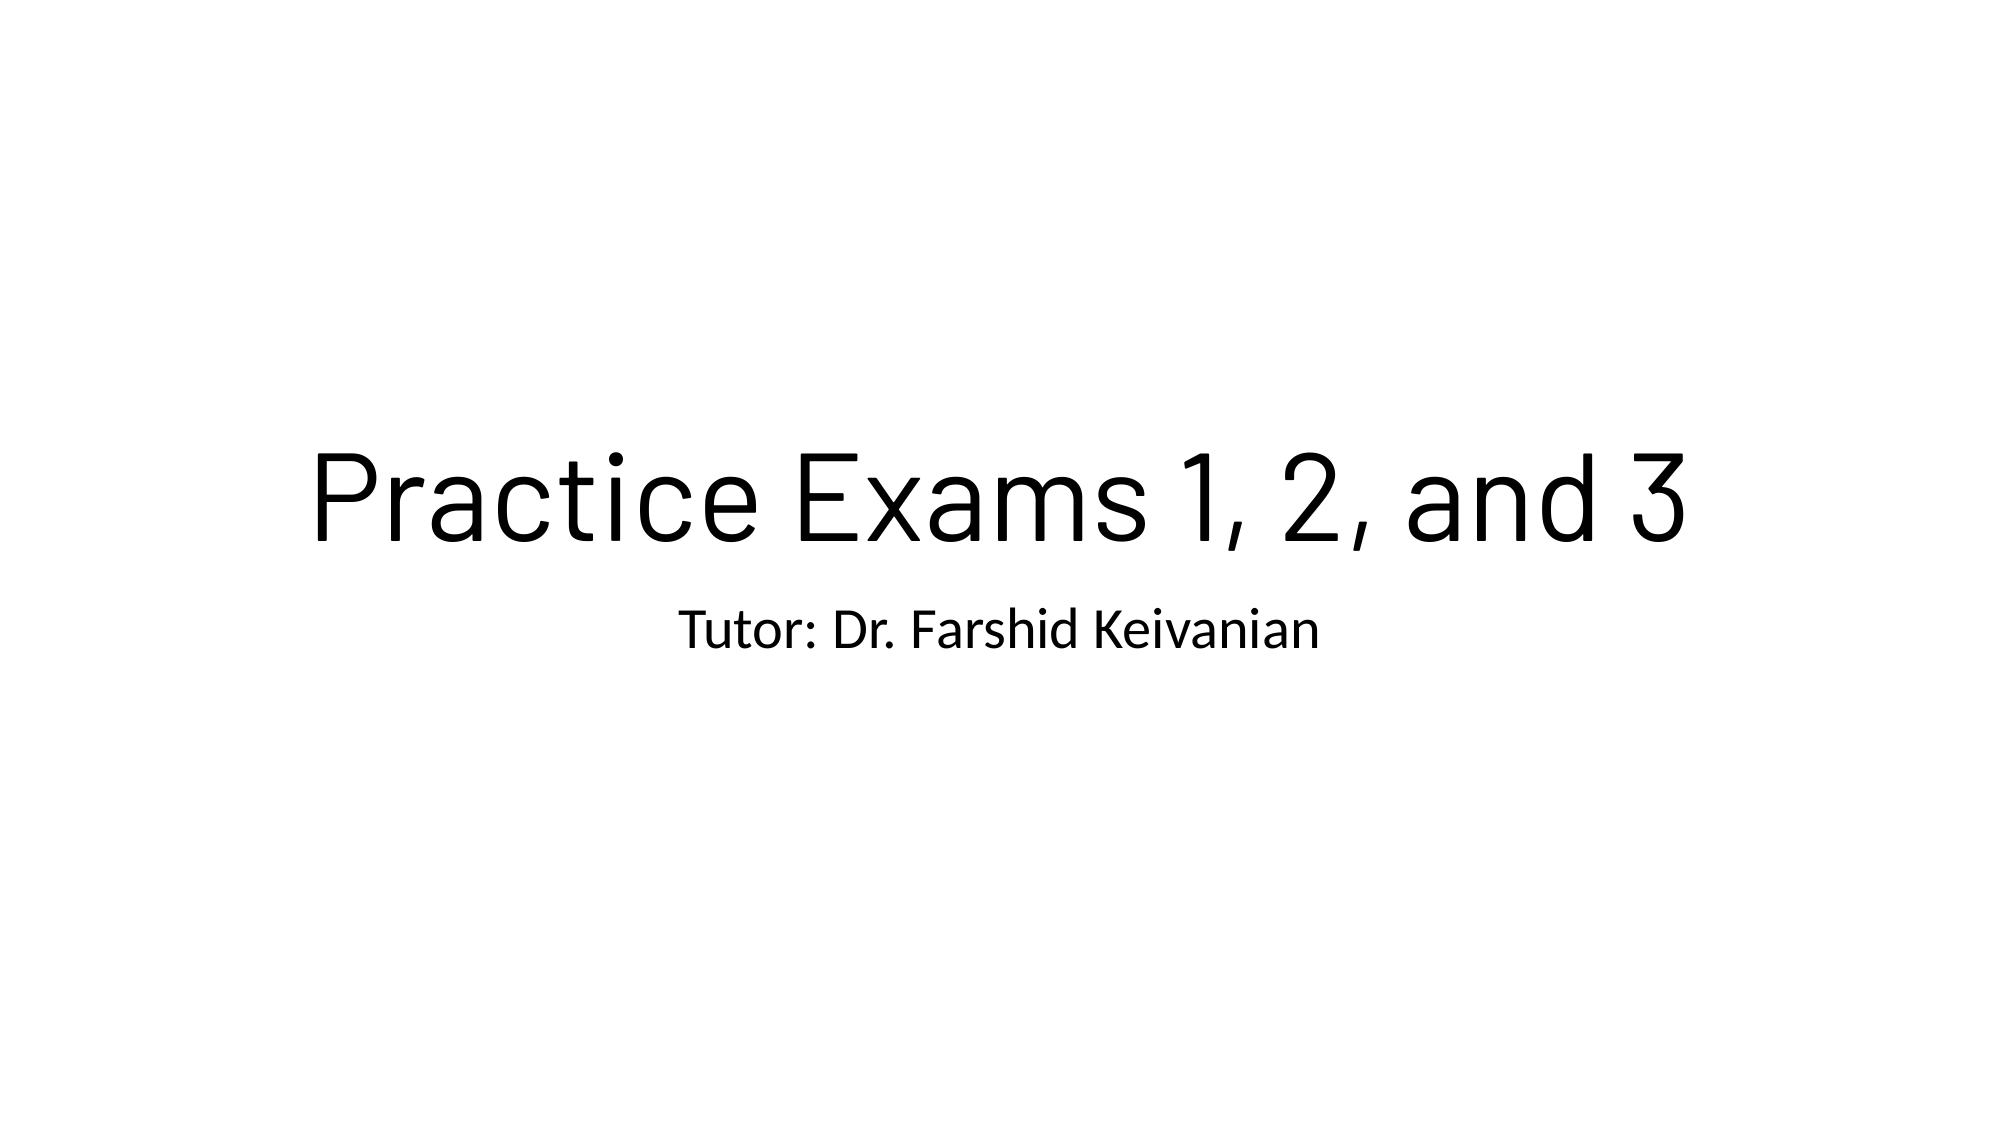

# Practice Exams 1, 2, and 3
Tutor: Dr. Farshid Keivanian